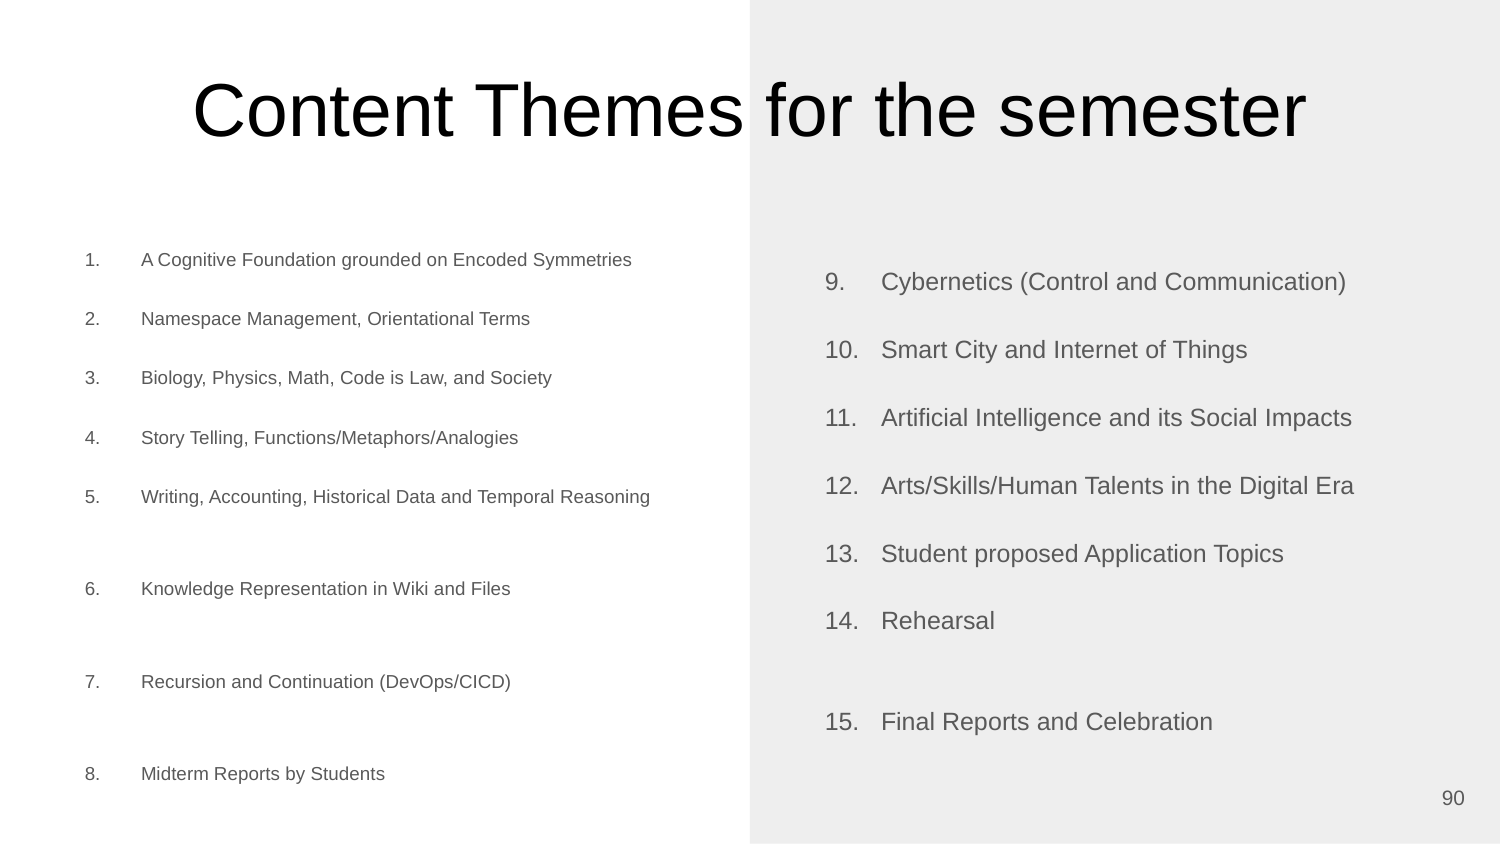

Content Themes for the semester
Cybernetics (Control and Communication)

Smart City and Internet of Things
Artificial Intelligence and its Social Impacts
Arts/Skills/Human Talents in the Digital Era
Student proposed Application Topics
Rehearsal
Final Reports and Celebration
A Cognitive Foundation grounded on Encoded Symmetries
Namespace Management, Orientational Terms
Biology, Physics, Math, Code is Law, and Society
Story Telling, Functions/Metaphors/Analogies
Writing, Accounting, Historical Data and Temporal Reasoning
Knowledge Representation in Wiki and Files
Recursion and Continuation (DevOps/CICD)
Midterm Reports by Students
90